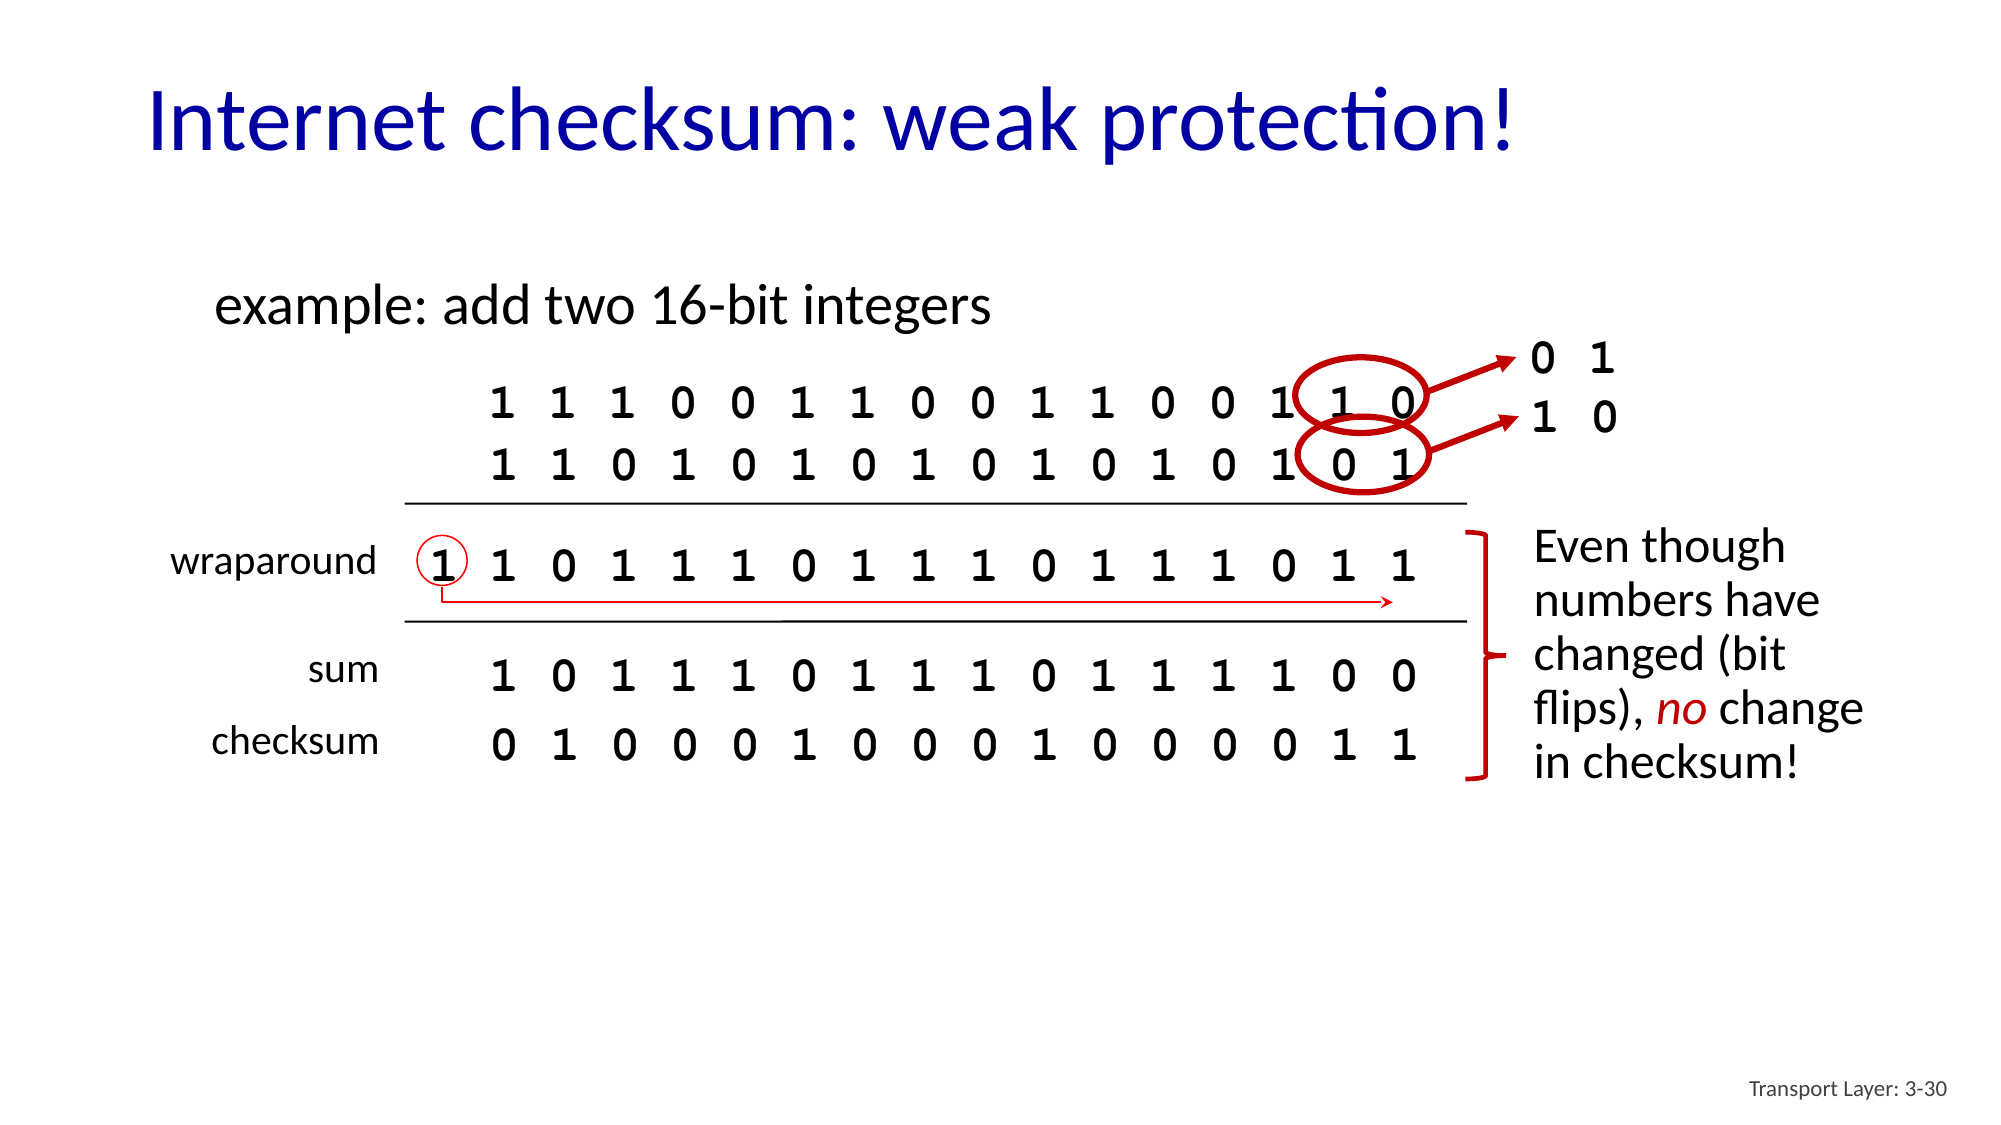

# Internet checksum: weak protection!
example: add two 16-bit integers
  0 1

1 1 1 0 0 1 1 0 0 1 1 0 0 1 1 0
  1 0

1 1 0 1 0 1 0 1 0 1 0 1 0 1 0 1

Even though numbers have changed (bit flips), no change in checksum!

1 1 0 1 1 1 0 1 1 1 0 1 1 1 0 1 1
wraparound

  1 0 1 1 1 0 1 1 1 0 1 1 1 1 0 0
sum
  0 1 0 0 0 1 0 0 0 1 0 0 0 0 1 1
checksum
Transport Layer: 3-30